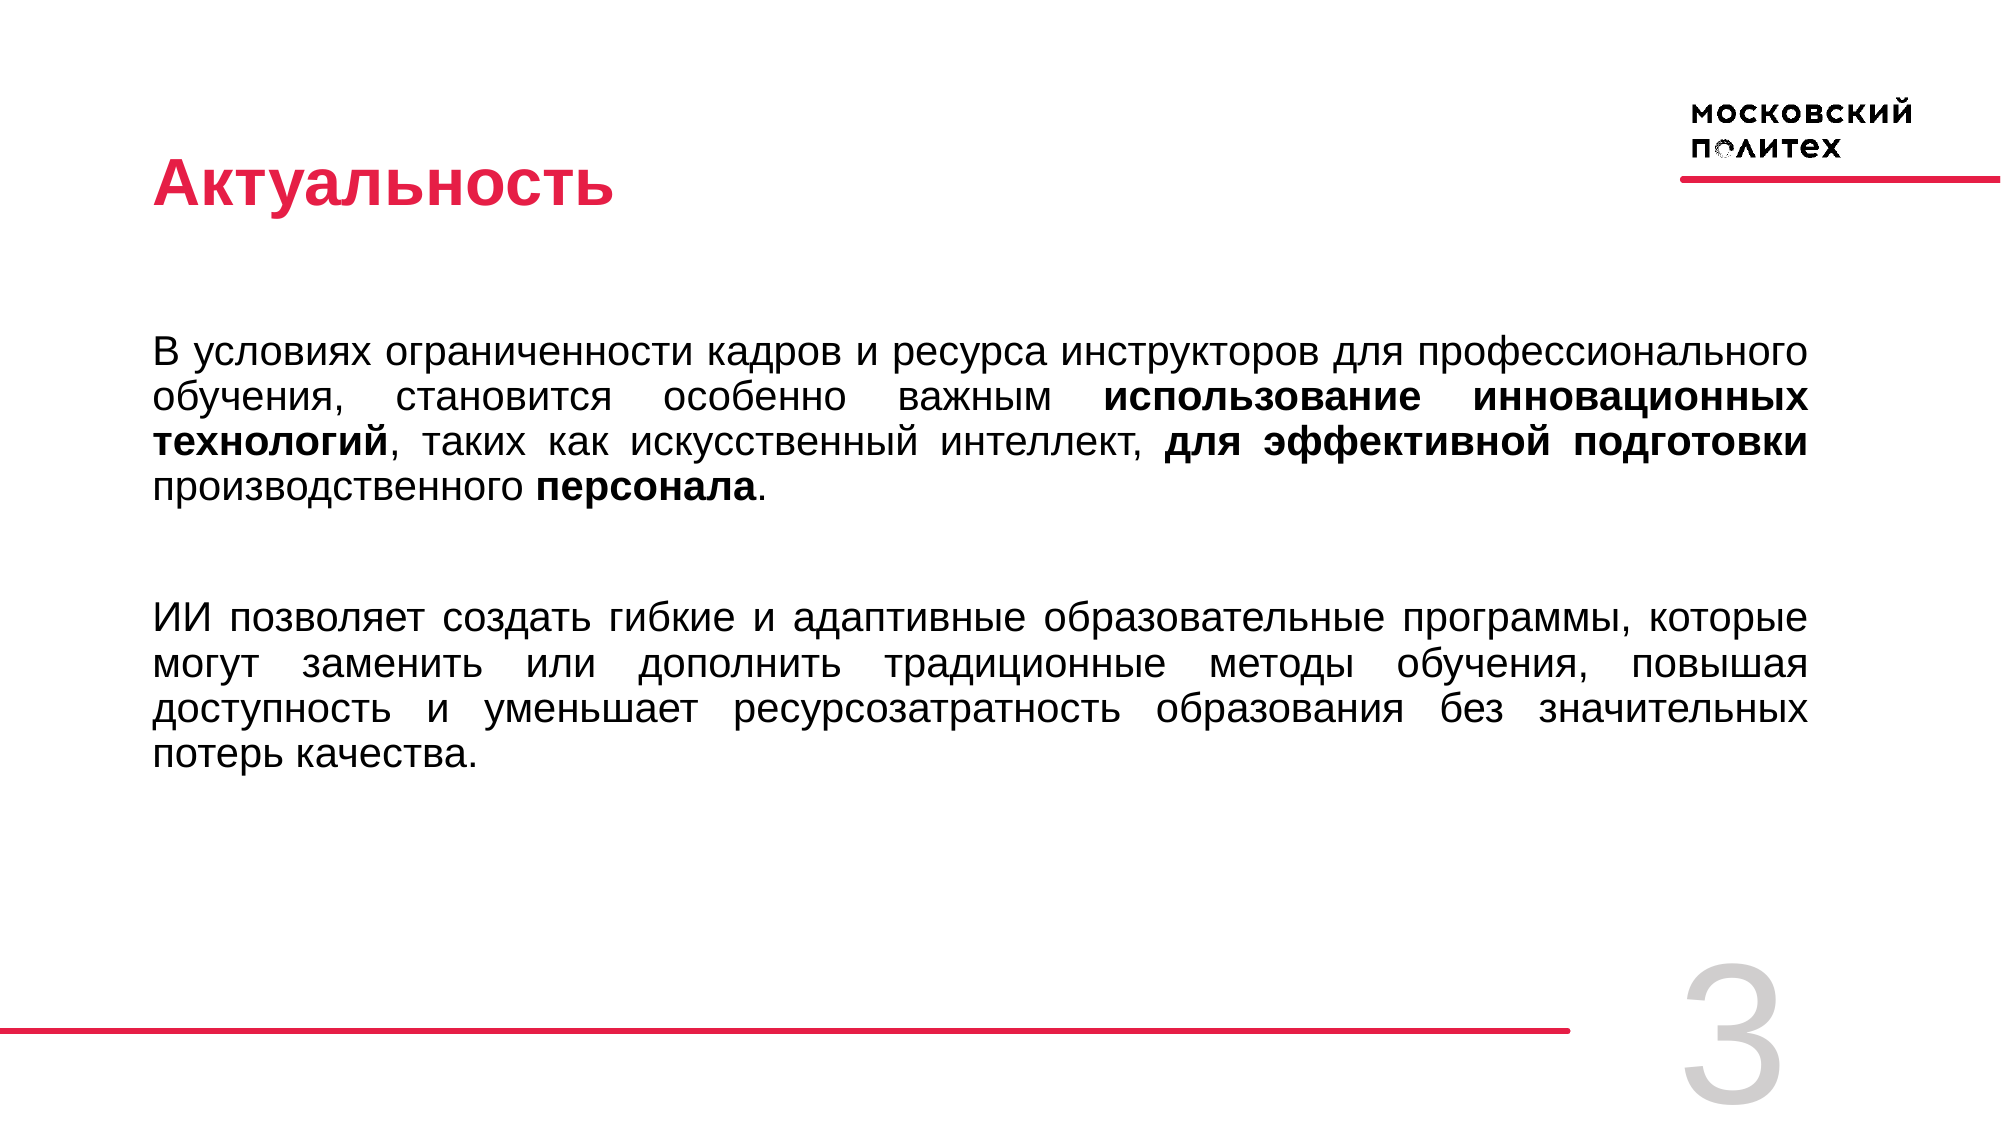

# Актуальность
В условиях ограниченности кадров и ресурса инструкторов для профессионального обучения, становится особенно важным использование инновационных технологий, таких как искусственный интеллект, для эффективной подготовки производственного персонала.

ИИ позволяет создать гибкие и адаптивные образовательные программы, которые могут заменить или дополнить традиционные методы обучения, повышая доступность и уменьшает ресурсозатратность образования без значительных потерь качества.
3